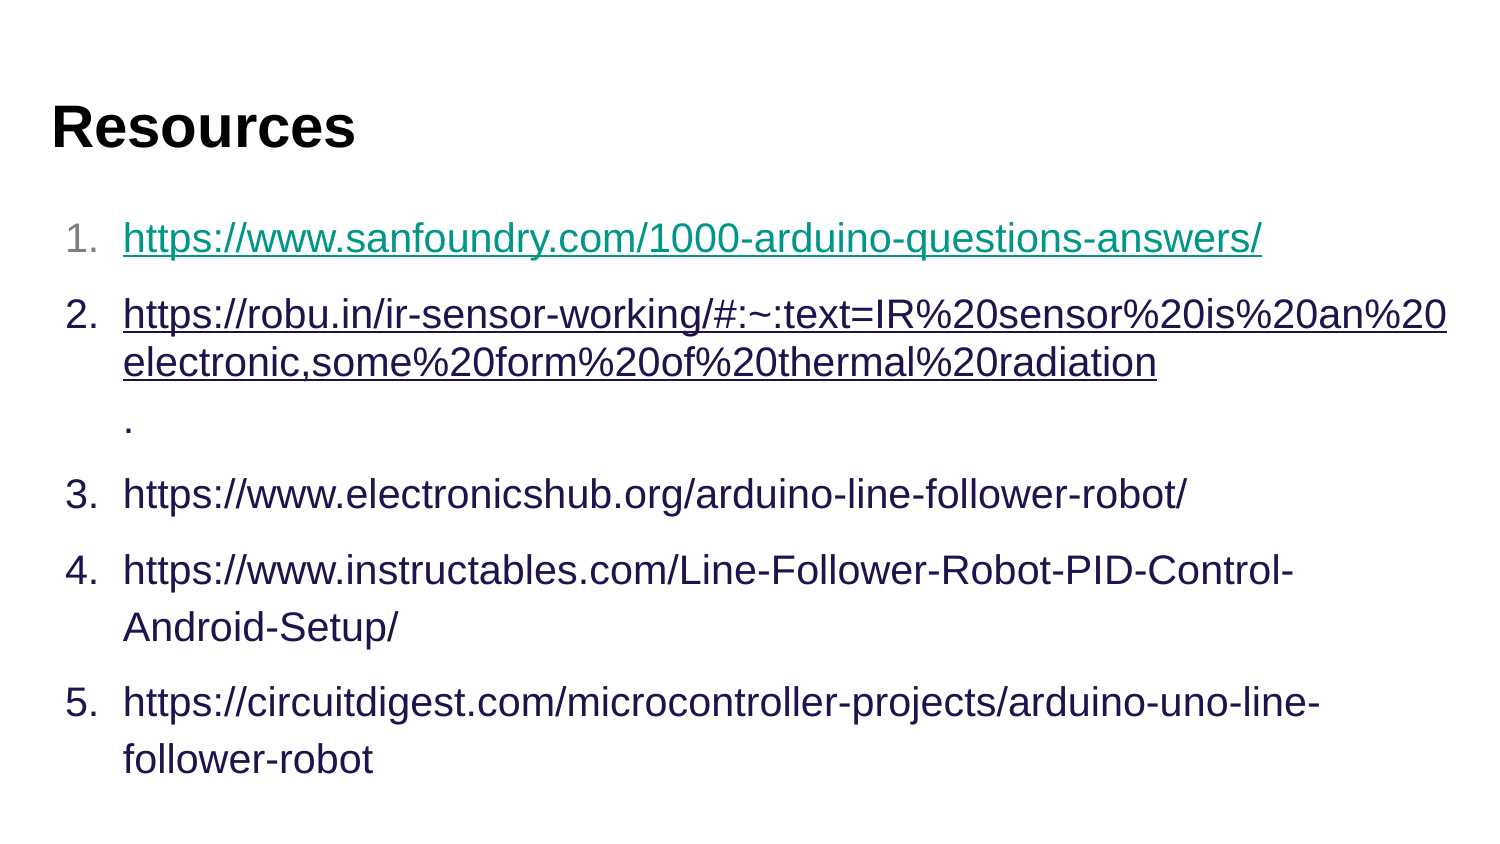

# Resources
https://www.sanfoundry.com/1000-arduino-questions-answers/
https://robu.in/ir-sensor-working/#:~:text=IR%20sensor%20is%20an%20electronic,some%20form%20of%20thermal%20radiation.
https://www.electronicshub.org/arduino-line-follower-robot/
https://www.instructables.com/Line-Follower-Robot-PID-Control-Android-Setup/
https://circuitdigest.com/microcontroller-projects/arduino-uno-line-follower-robot